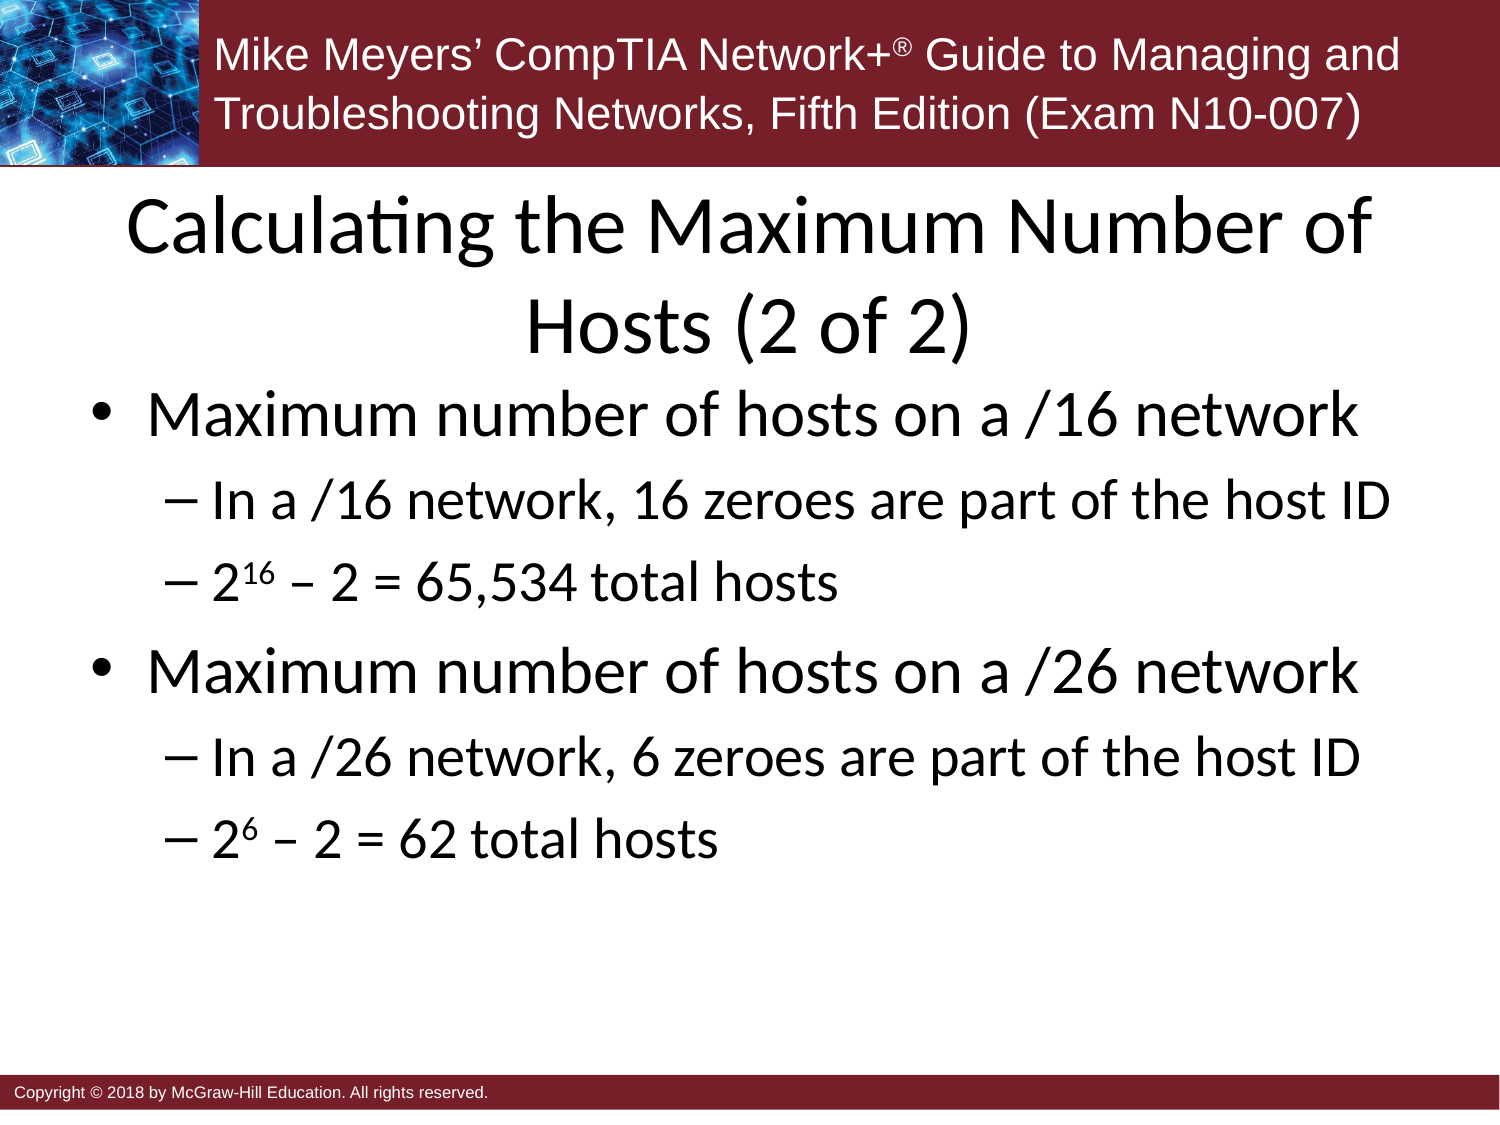

# Calculating the Maximum Number of Hosts (2 of 2)
Maximum number of hosts on a /16 network
In a /16 network, 16 zeroes are part of the host ID
216 – 2 = 65,534 total hosts
Maximum number of hosts on a /26 network
In a /26 network, 6 zeroes are part of the host ID
26 – 2 = 62 total hosts